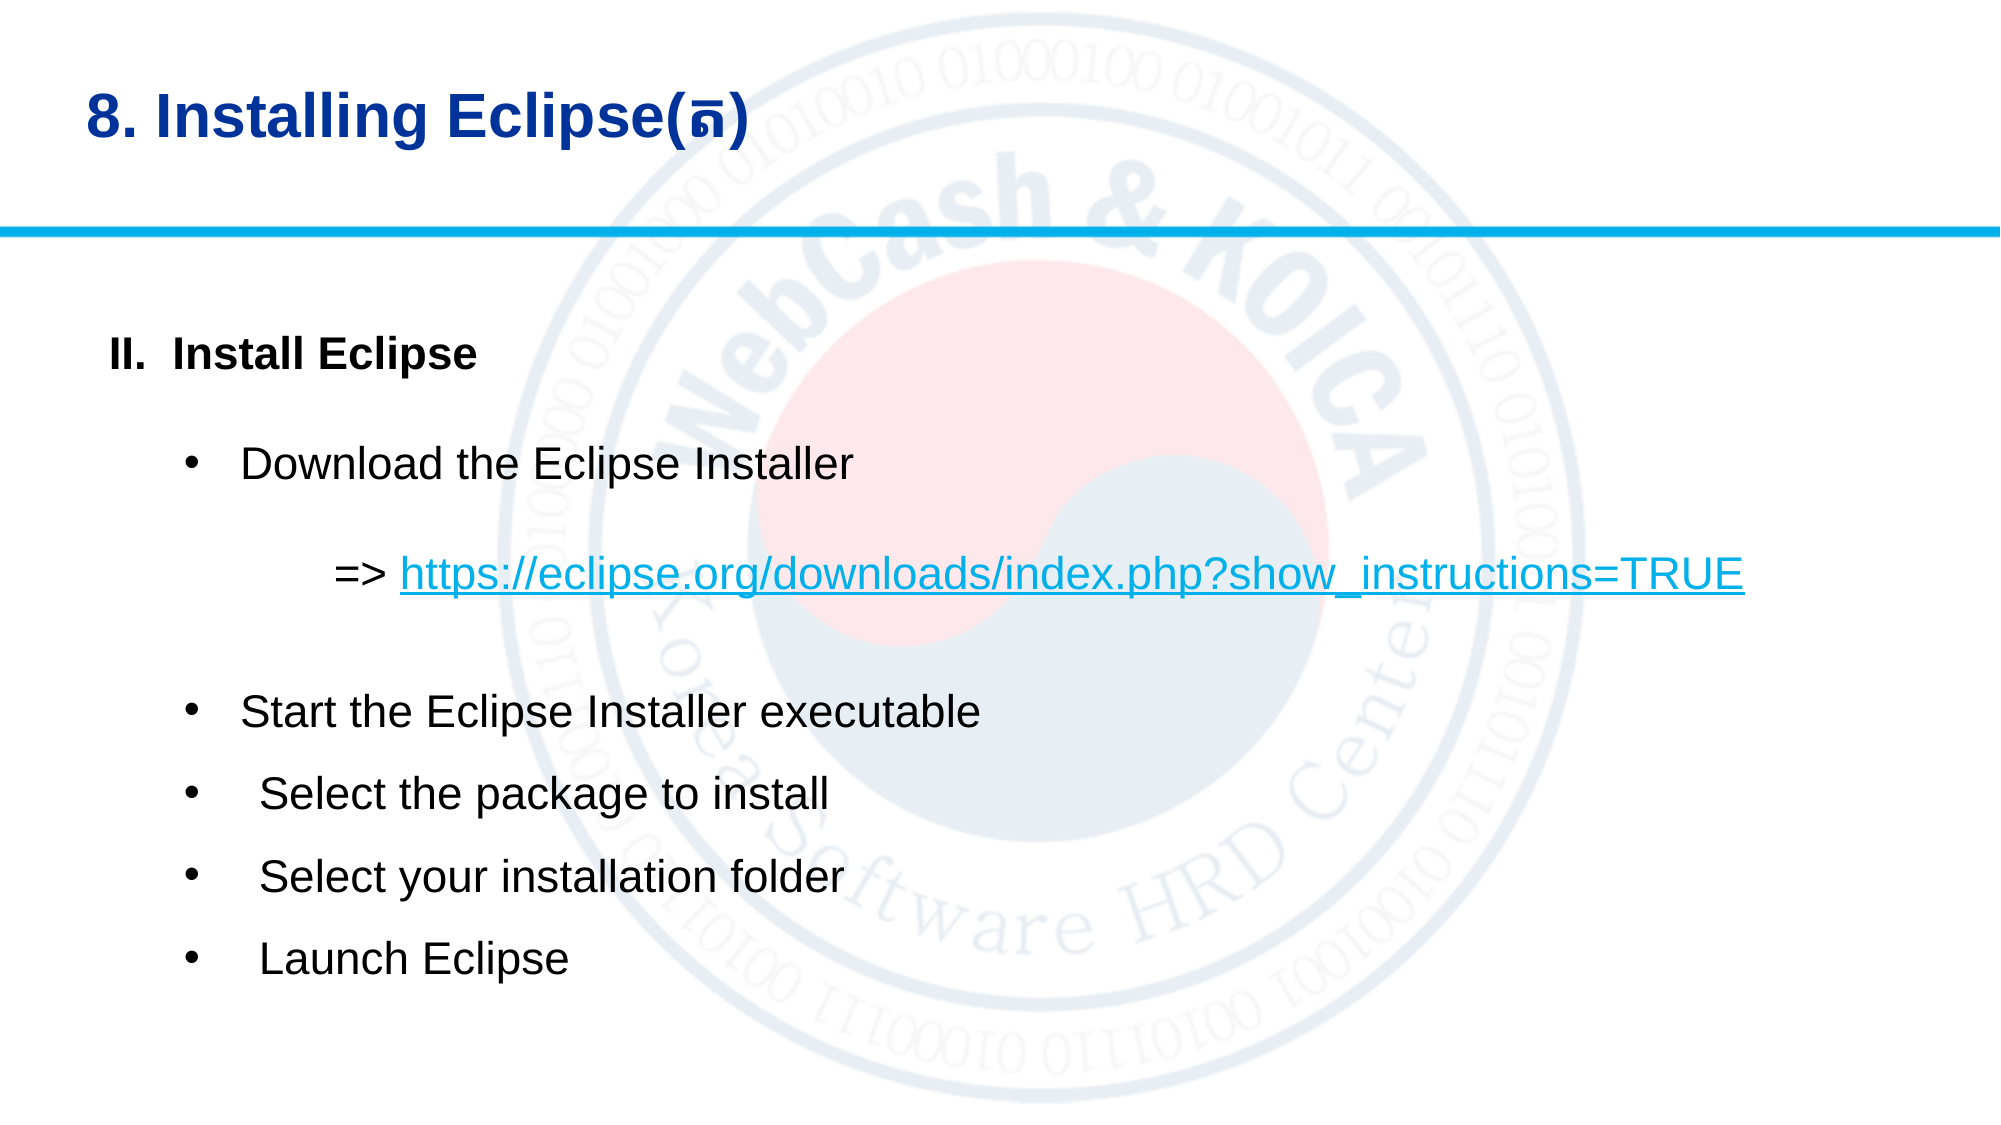

# 8. Installing Eclipse​(ត)
II.  Install Eclipse

Download the Eclipse Installer

	=> https://eclipse.org/downloads/index.php?show_instructions=TRUE

Start the Eclipse Installer executable
Select the package to install
Select your installation folder
Launch Eclipse